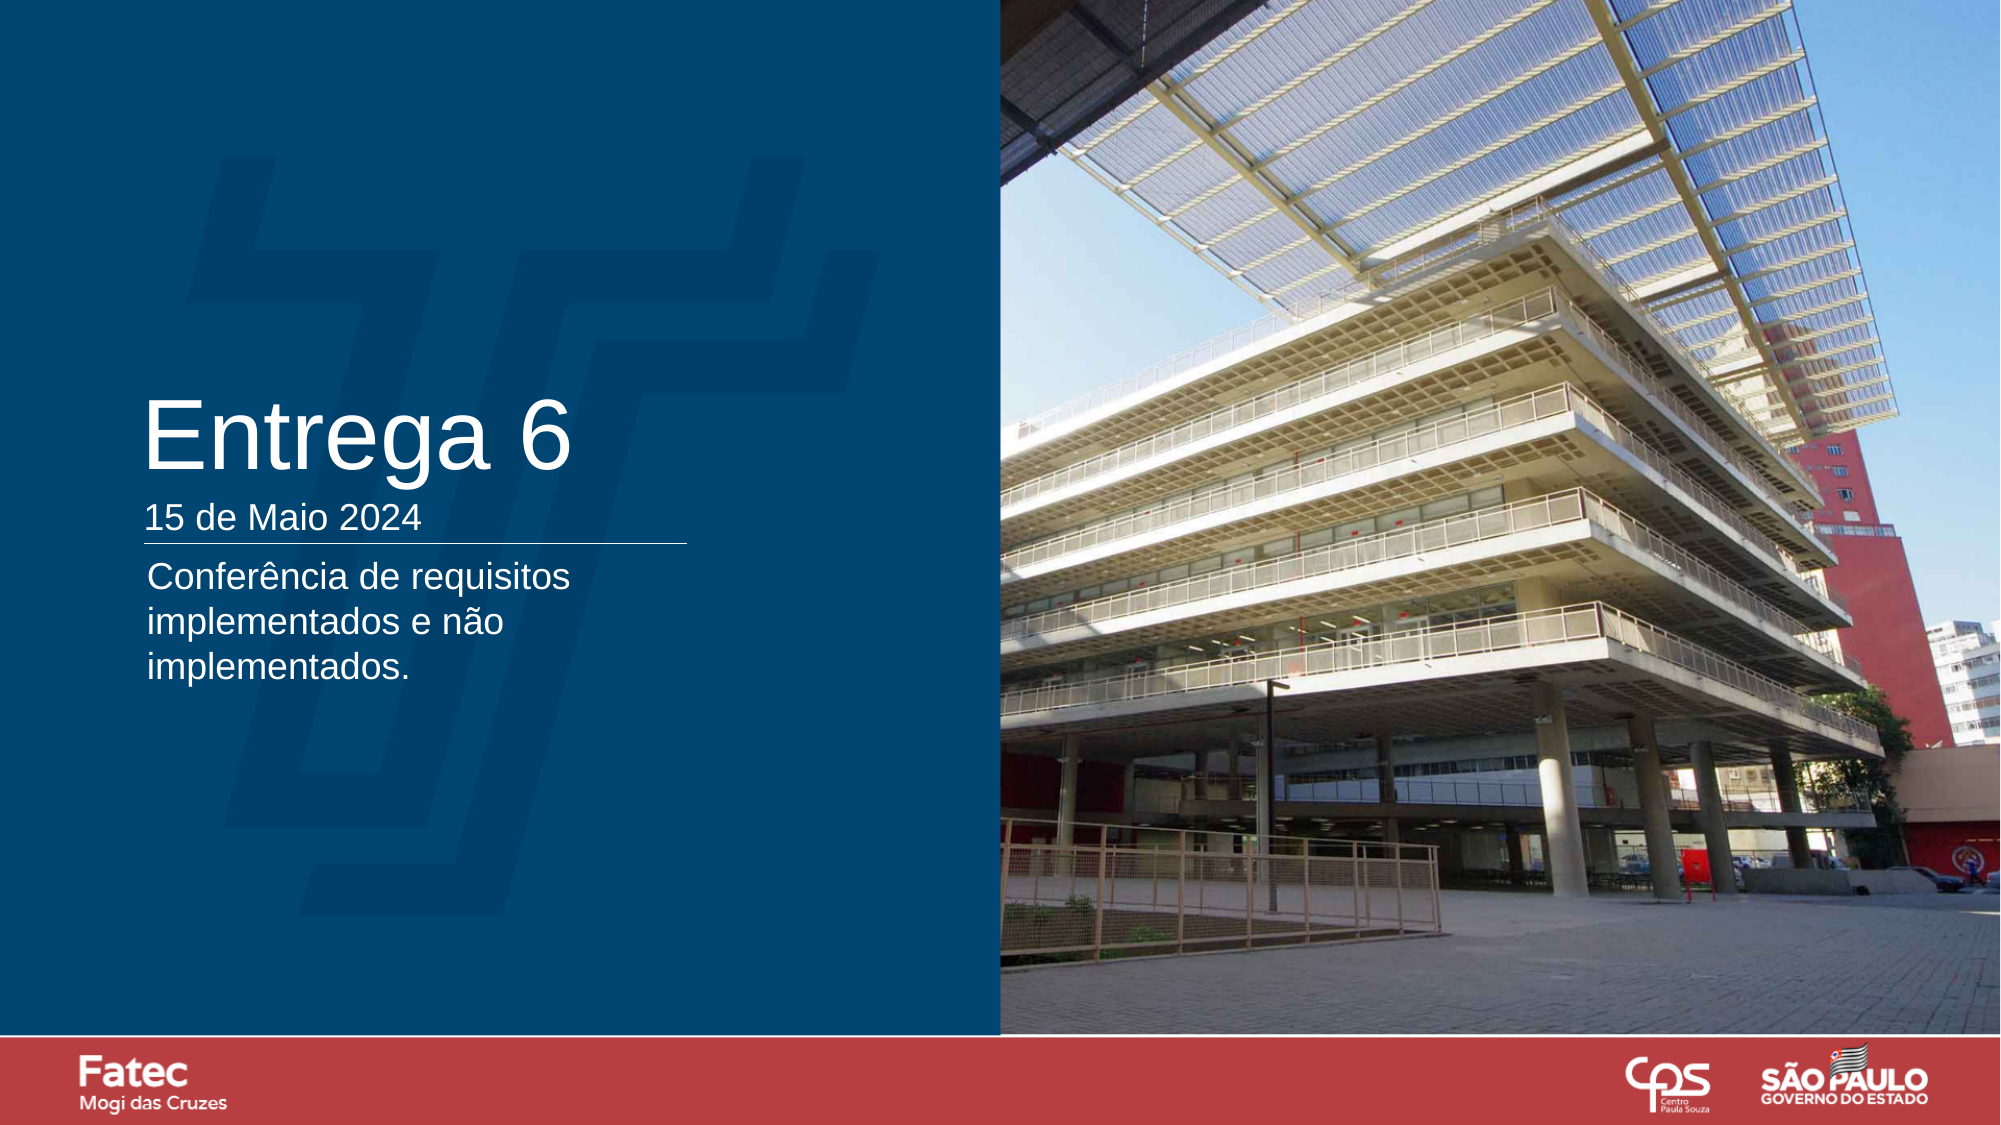

Entrega 6
15 de Maio 2024
Conferência de requisitos implementados e não implementados.